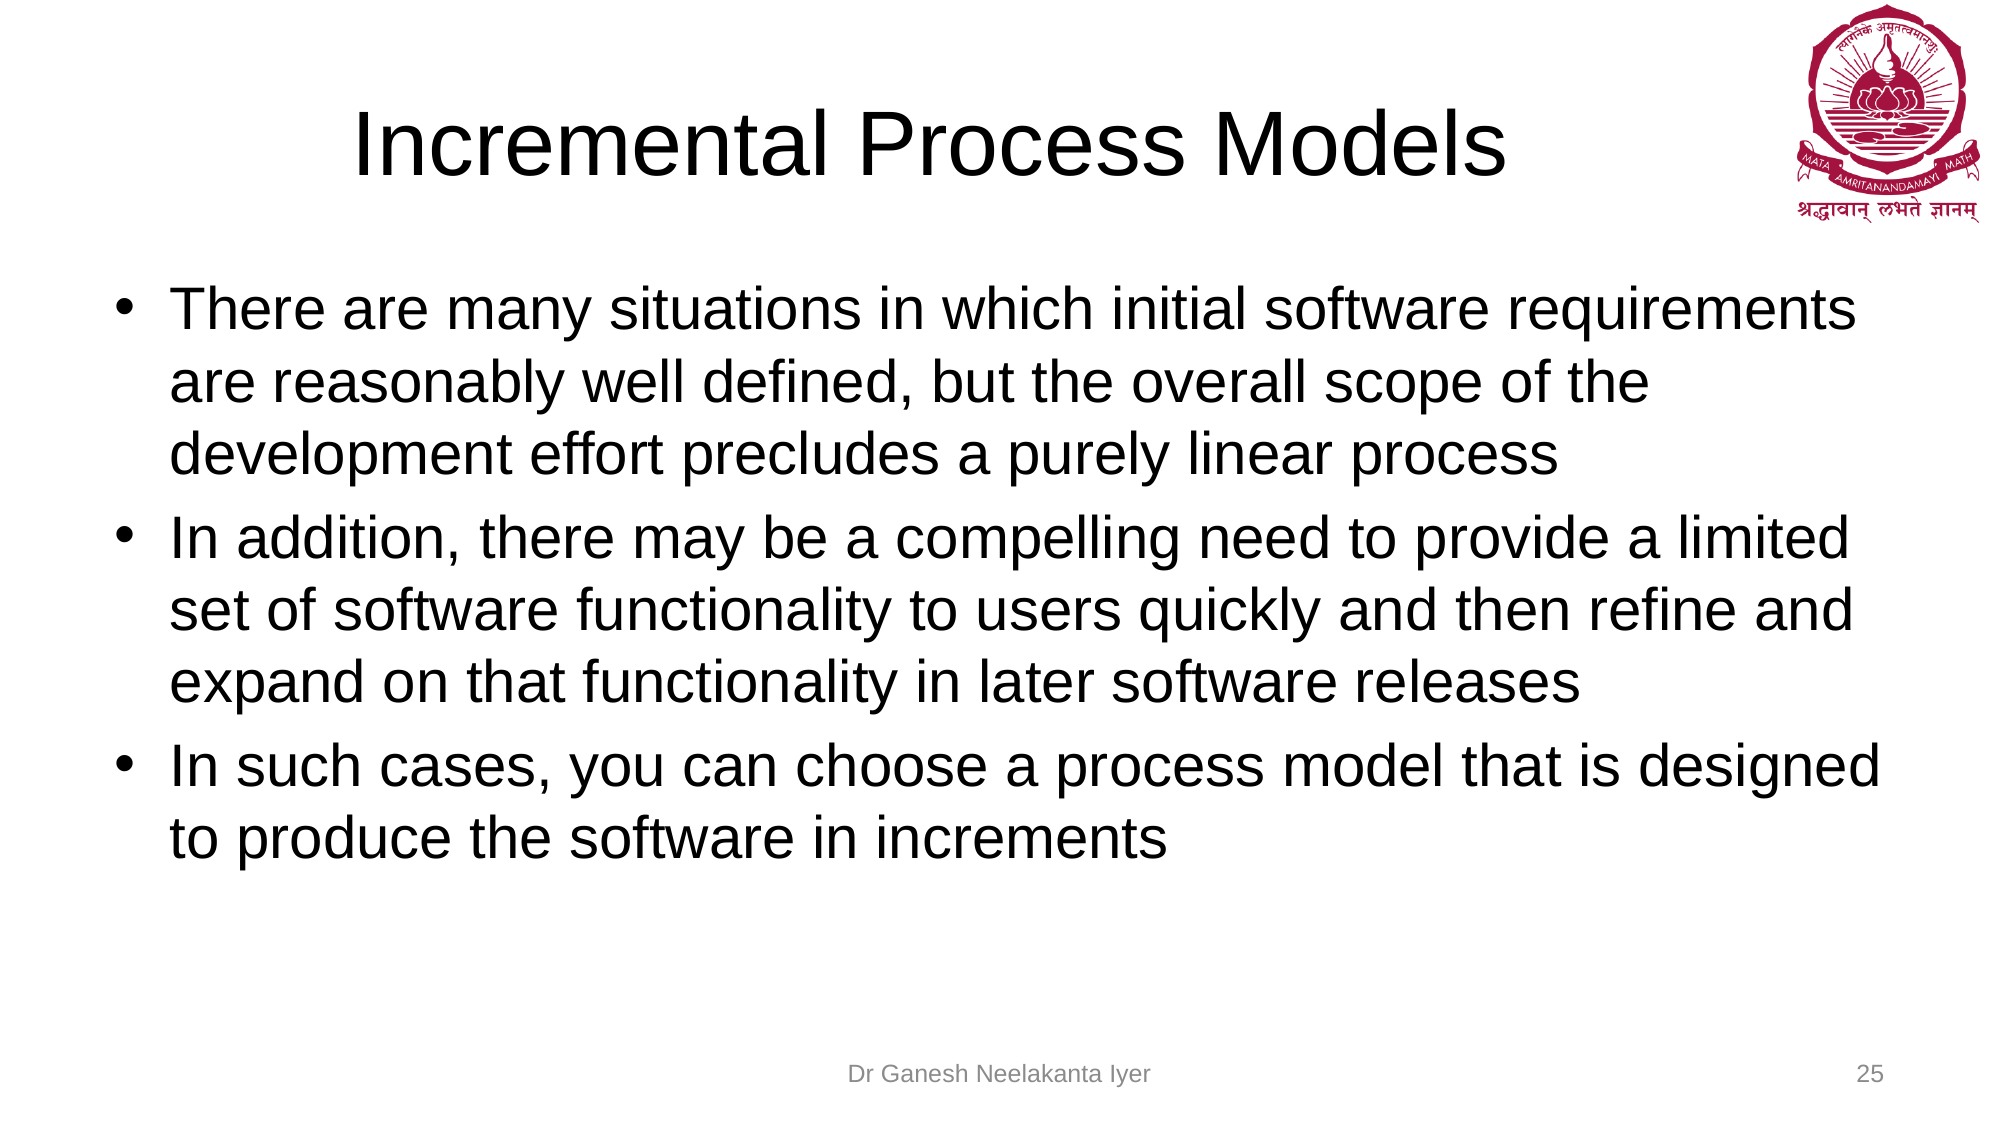

# Incremental Process Models
There are many situations in which initial software requirements are reasonably well defined, but the overall scope of the development effort precludes a purely linear process
In addition, there may be a compelling need to provide a limited set of software functionality to users quickly and then refine and expand on that functionality in later software releases
In such cases, you can choose a process model that is designed to produce the software in increments
Dr Ganesh Neelakanta Iyer
25